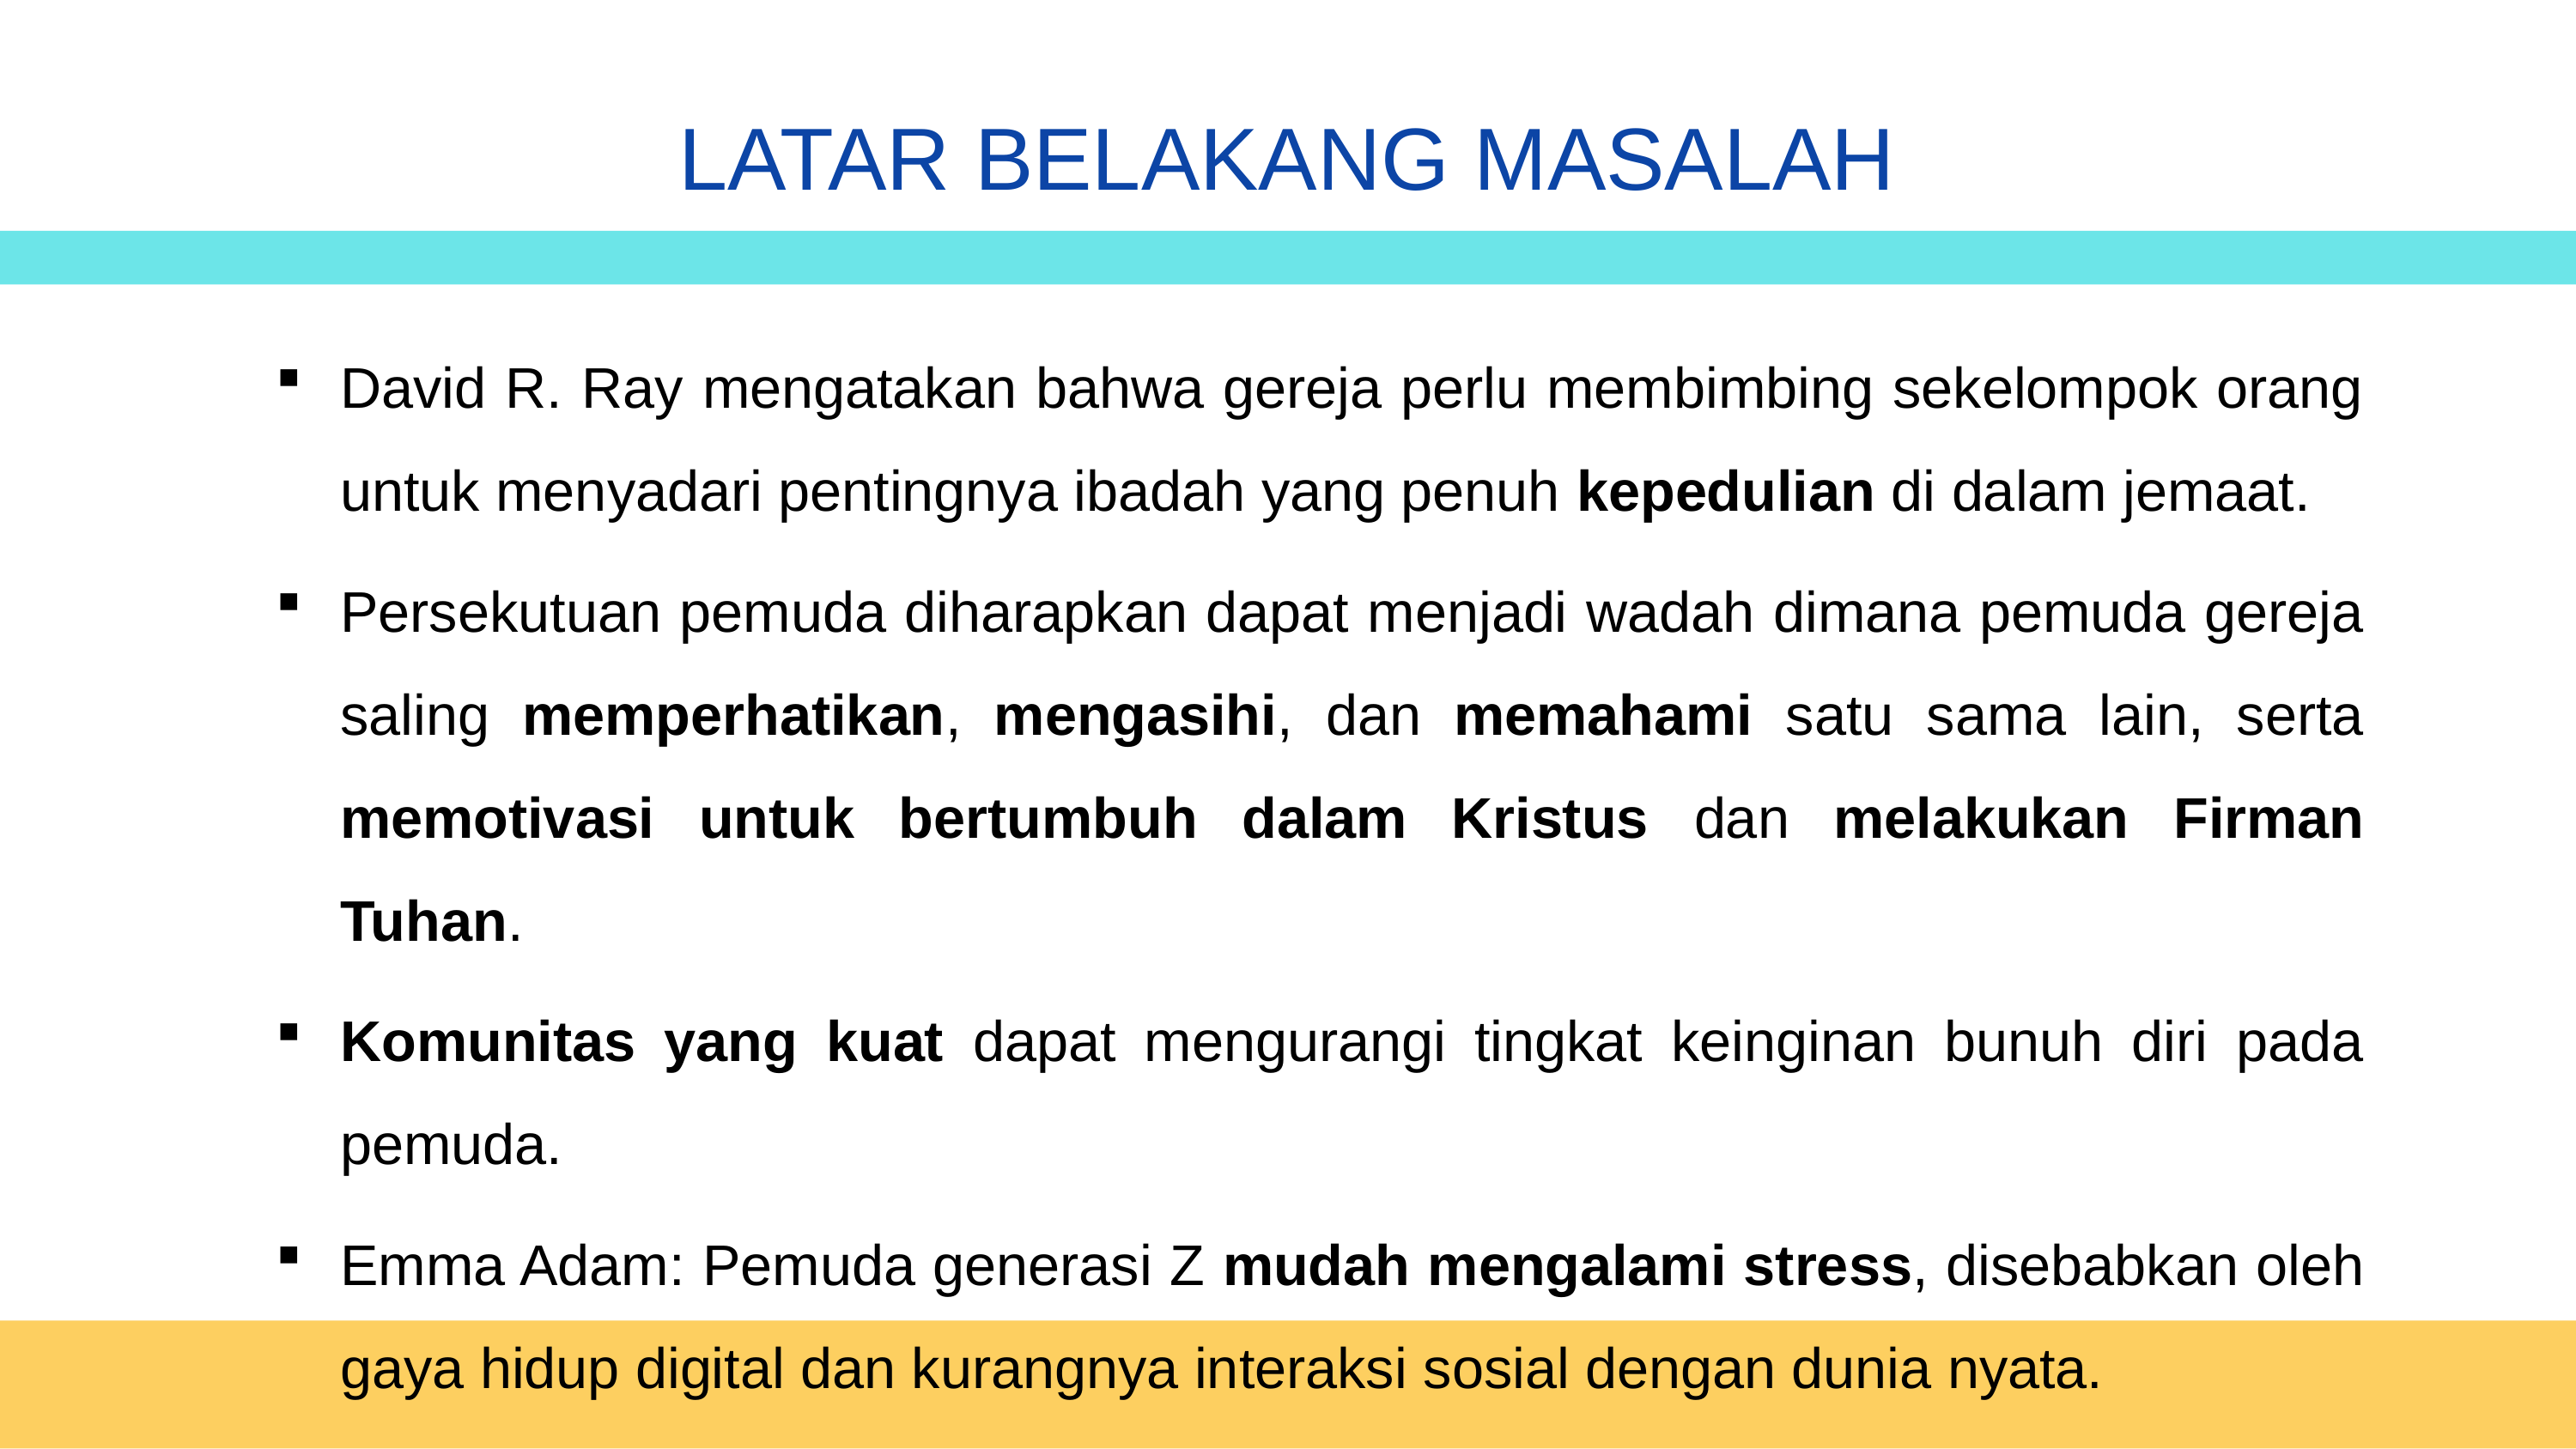

LATAR BELAKANG MASALAH

David R. Ray mengatakan bahwa gereja perlu membimbing sekelompok orang untuk menyadari pentingnya ibadah yang penuh kepedulian di dalam jemaat.
Persekutuan pemuda diharapkan dapat menjadi wadah dimana pemuda gereja saling memperhatikan, mengasihi, dan memahami satu sama lain, serta memotivasi untuk bertumbuh dalam Kristus dan melakukan Firman Tuhan.
Komunitas yang kuat dapat mengurangi tingkat keinginan bunuh diri pada pemuda.
Emma Adam: Pemuda generasi Z mudah mengalami stress, disebabkan oleh gaya hidup digital dan kurangnya interaksi sosial dengan dunia nyata.